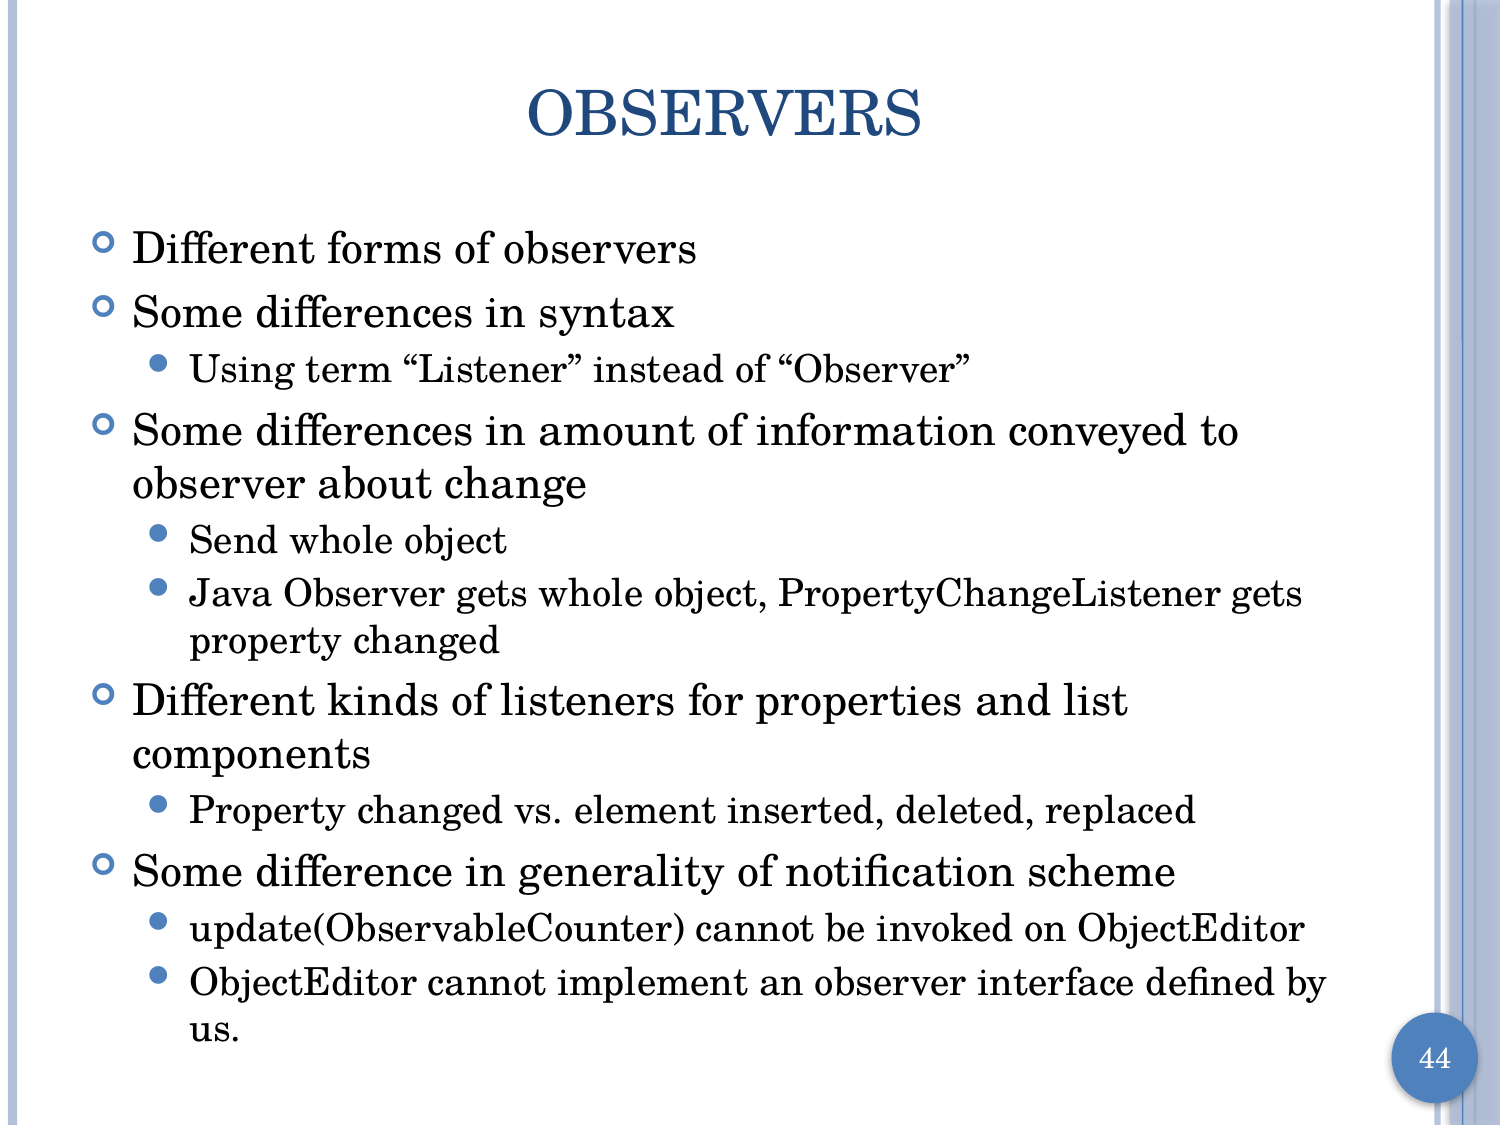

# Observers
Different forms of observers
Some differences in syntax
Using term “Listener” instead of “Observer”
Some differences in amount of information conveyed to observer about change
Send whole object
Java Observer gets whole object, PropertyChangeListener gets property changed
Different kinds of listeners for properties and list components
Property changed vs. element inserted, deleted, replaced
Some difference in generality of notification scheme
update(ObservableCounter) cannot be invoked on ObjectEditor
ObjectEditor cannot implement an observer interface defined by us.